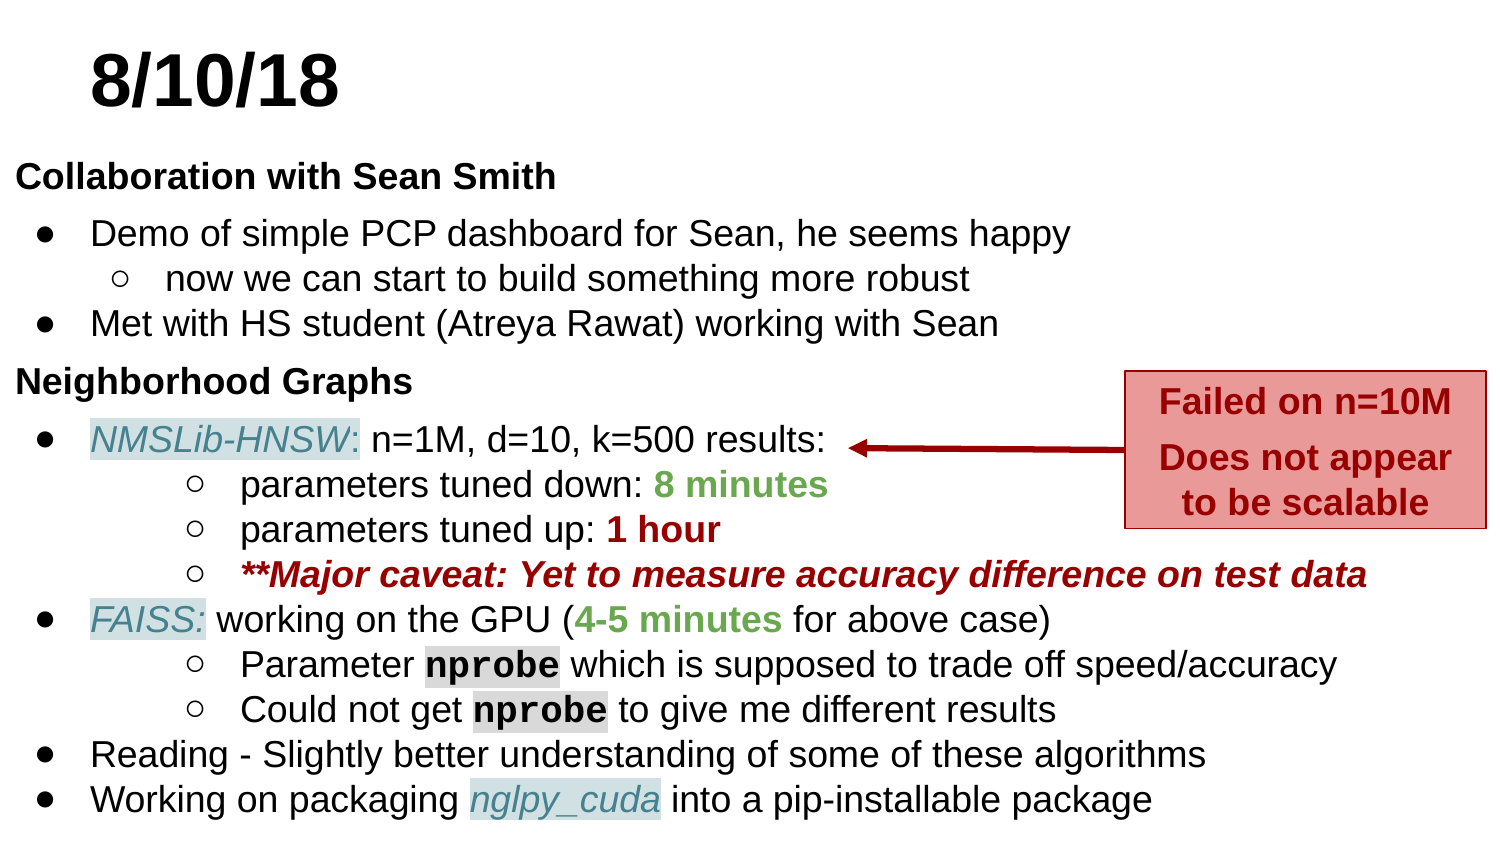

# 8/10/18
Collaboration with Sean Smith
Demo of simple PCP dashboard for Sean, he seems happy
now we can start to build something more robust
Met with HS student (Atreya Rawat) working with Sean
Neighborhood Graphs
NMSLib-HNSW: n=1M, d=10, k=500 results:
parameters tuned down: 8 minutes
parameters tuned up: 1 hour
**Major caveat: Yet to measure accuracy difference on test data
FAISS: working on the GPU (4-5 minutes for above case)
Parameter nprobe which is supposed to trade off speed/accuracy
Could not get nprobe to give me different results
Reading - Slightly better understanding of some of these algorithms
Working on packaging nglpy_cuda into a pip-installable package
Failed on n=10M
Does not appear to be scalable